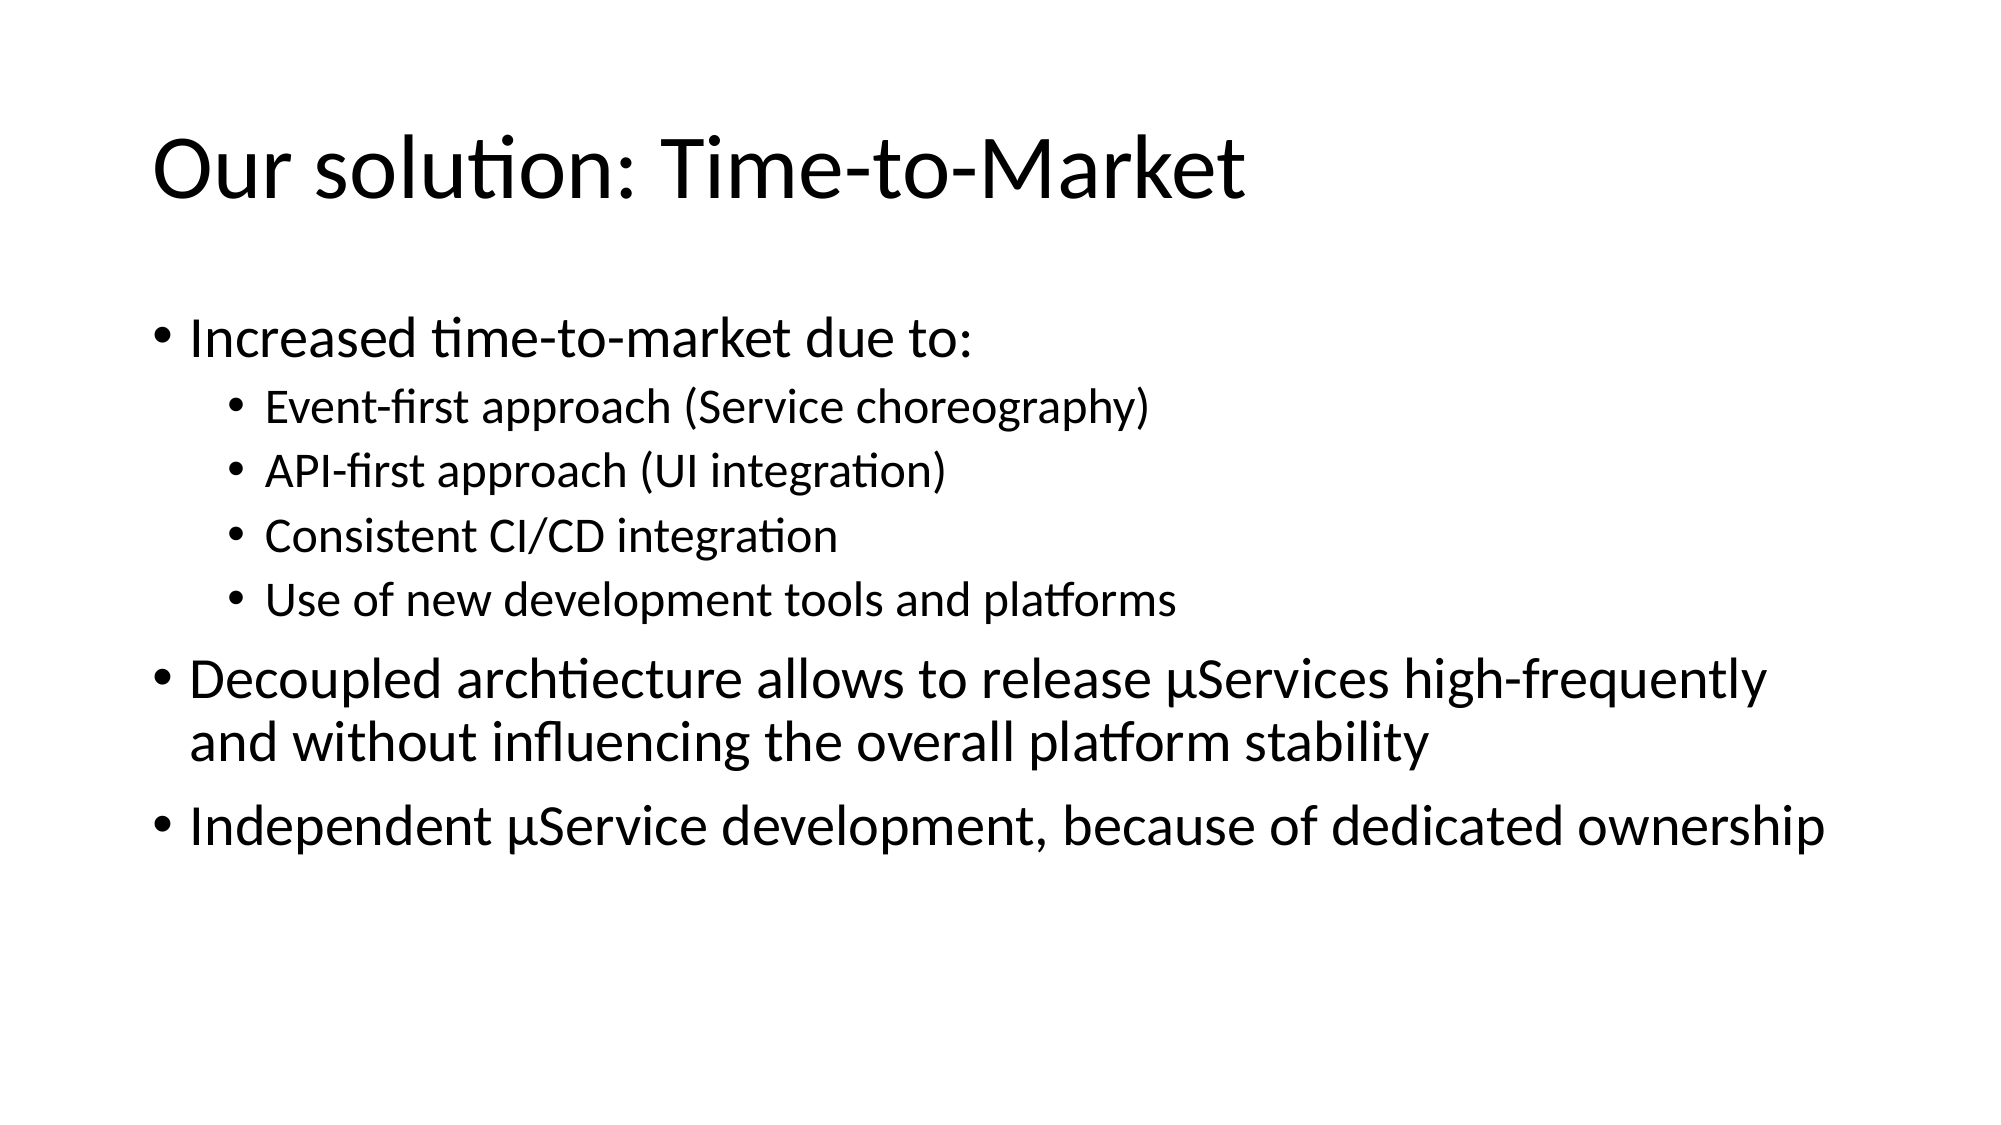

# Our solution: Time-to-Market
Increased time-to-market due to:
Event-first approach (Service choreography)
API-first approach (UI integration)
Consistent CI/CD integration
Use of new development tools and platforms
Decoupled archtiecture allows to release µServices high-frequently and without influencing the overall platform stability
Independent µService development, because of dedicated ownership